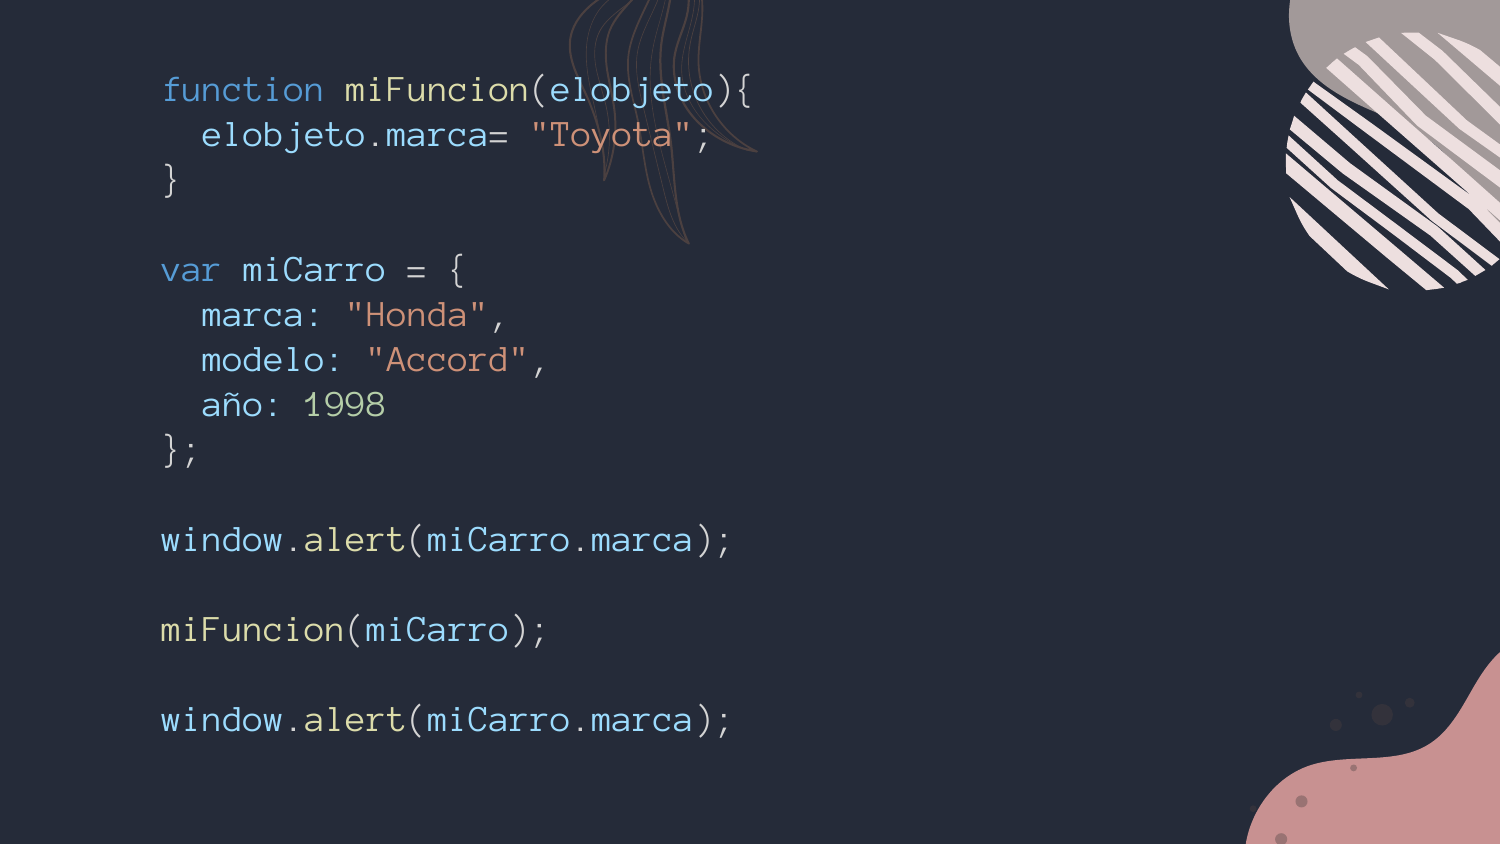

# function miFuncion(elobjeto){   elobjeto.marca= "Toyota"; } var miCarro = {   marca: "Honda",   modelo: "Accord",   año: 1998 }; window.alert(miCarro.marca); miFuncion(miCarro); window.alert(miCarro.marca);